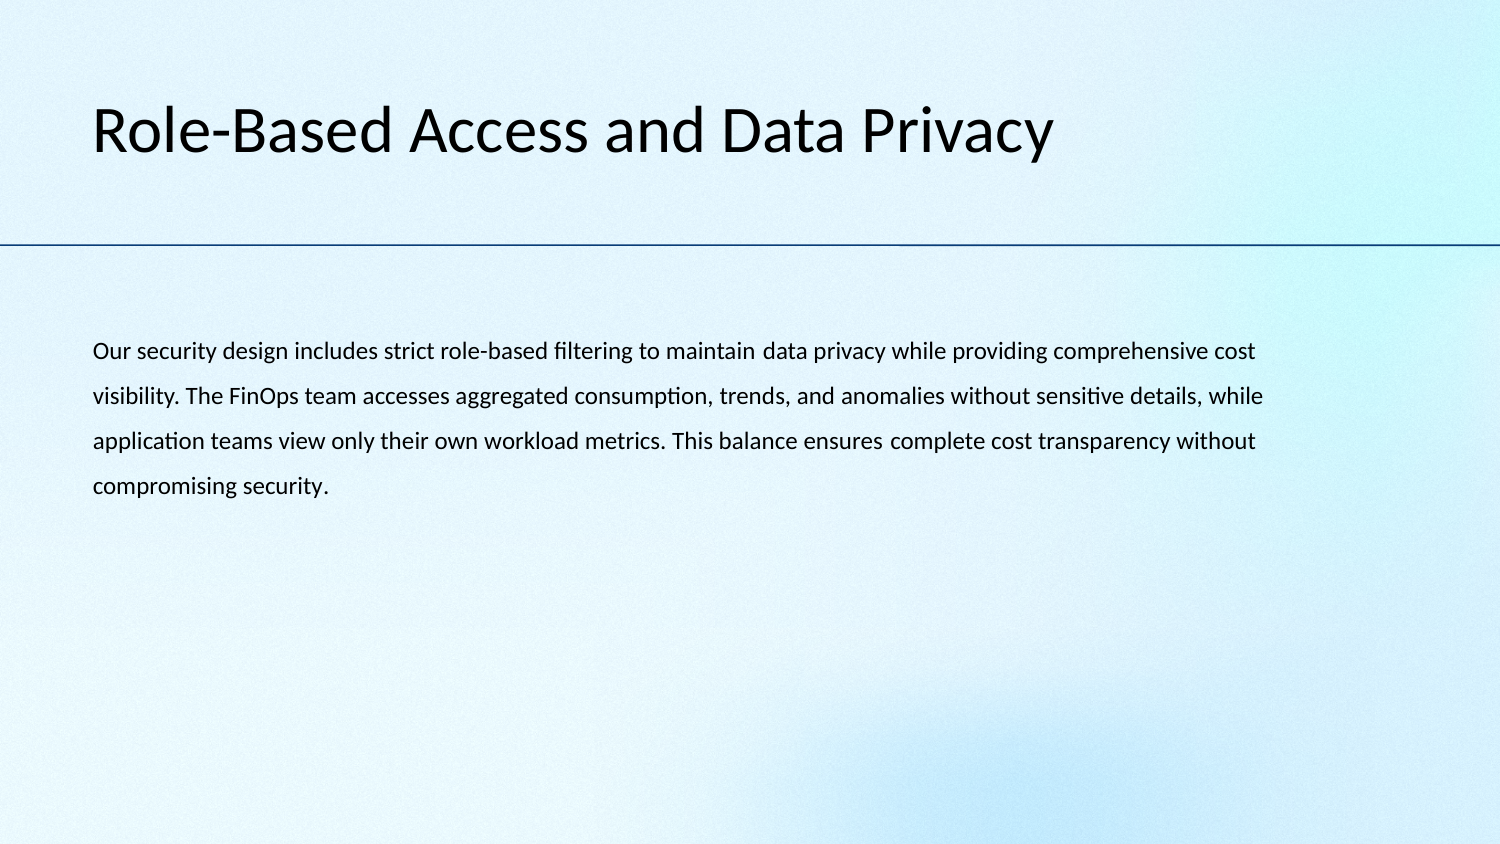

Role-Based Access and Data Privacy
Our security design includes strict role-based filtering to maintain data privacy while providing comprehensive cost visibility. The FinOps team accesses aggregated consumption, trends, and anomalies without sensitive details, while application teams view only their own workload metrics. This balance ensures complete cost transparency without compromising security.